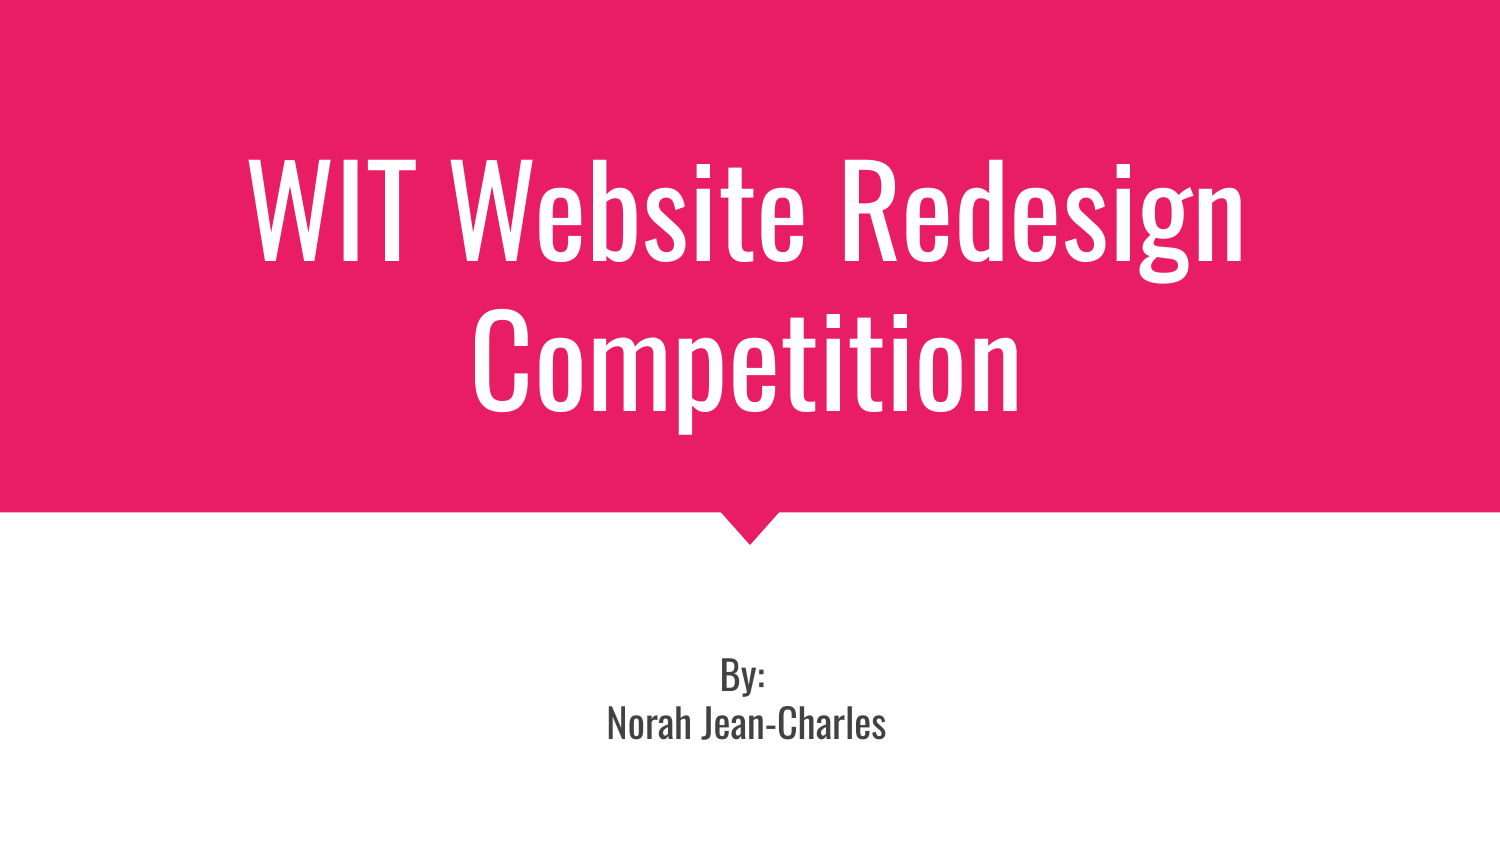

# WIT Website Redesign Competition
By:
Norah Jean-Charles